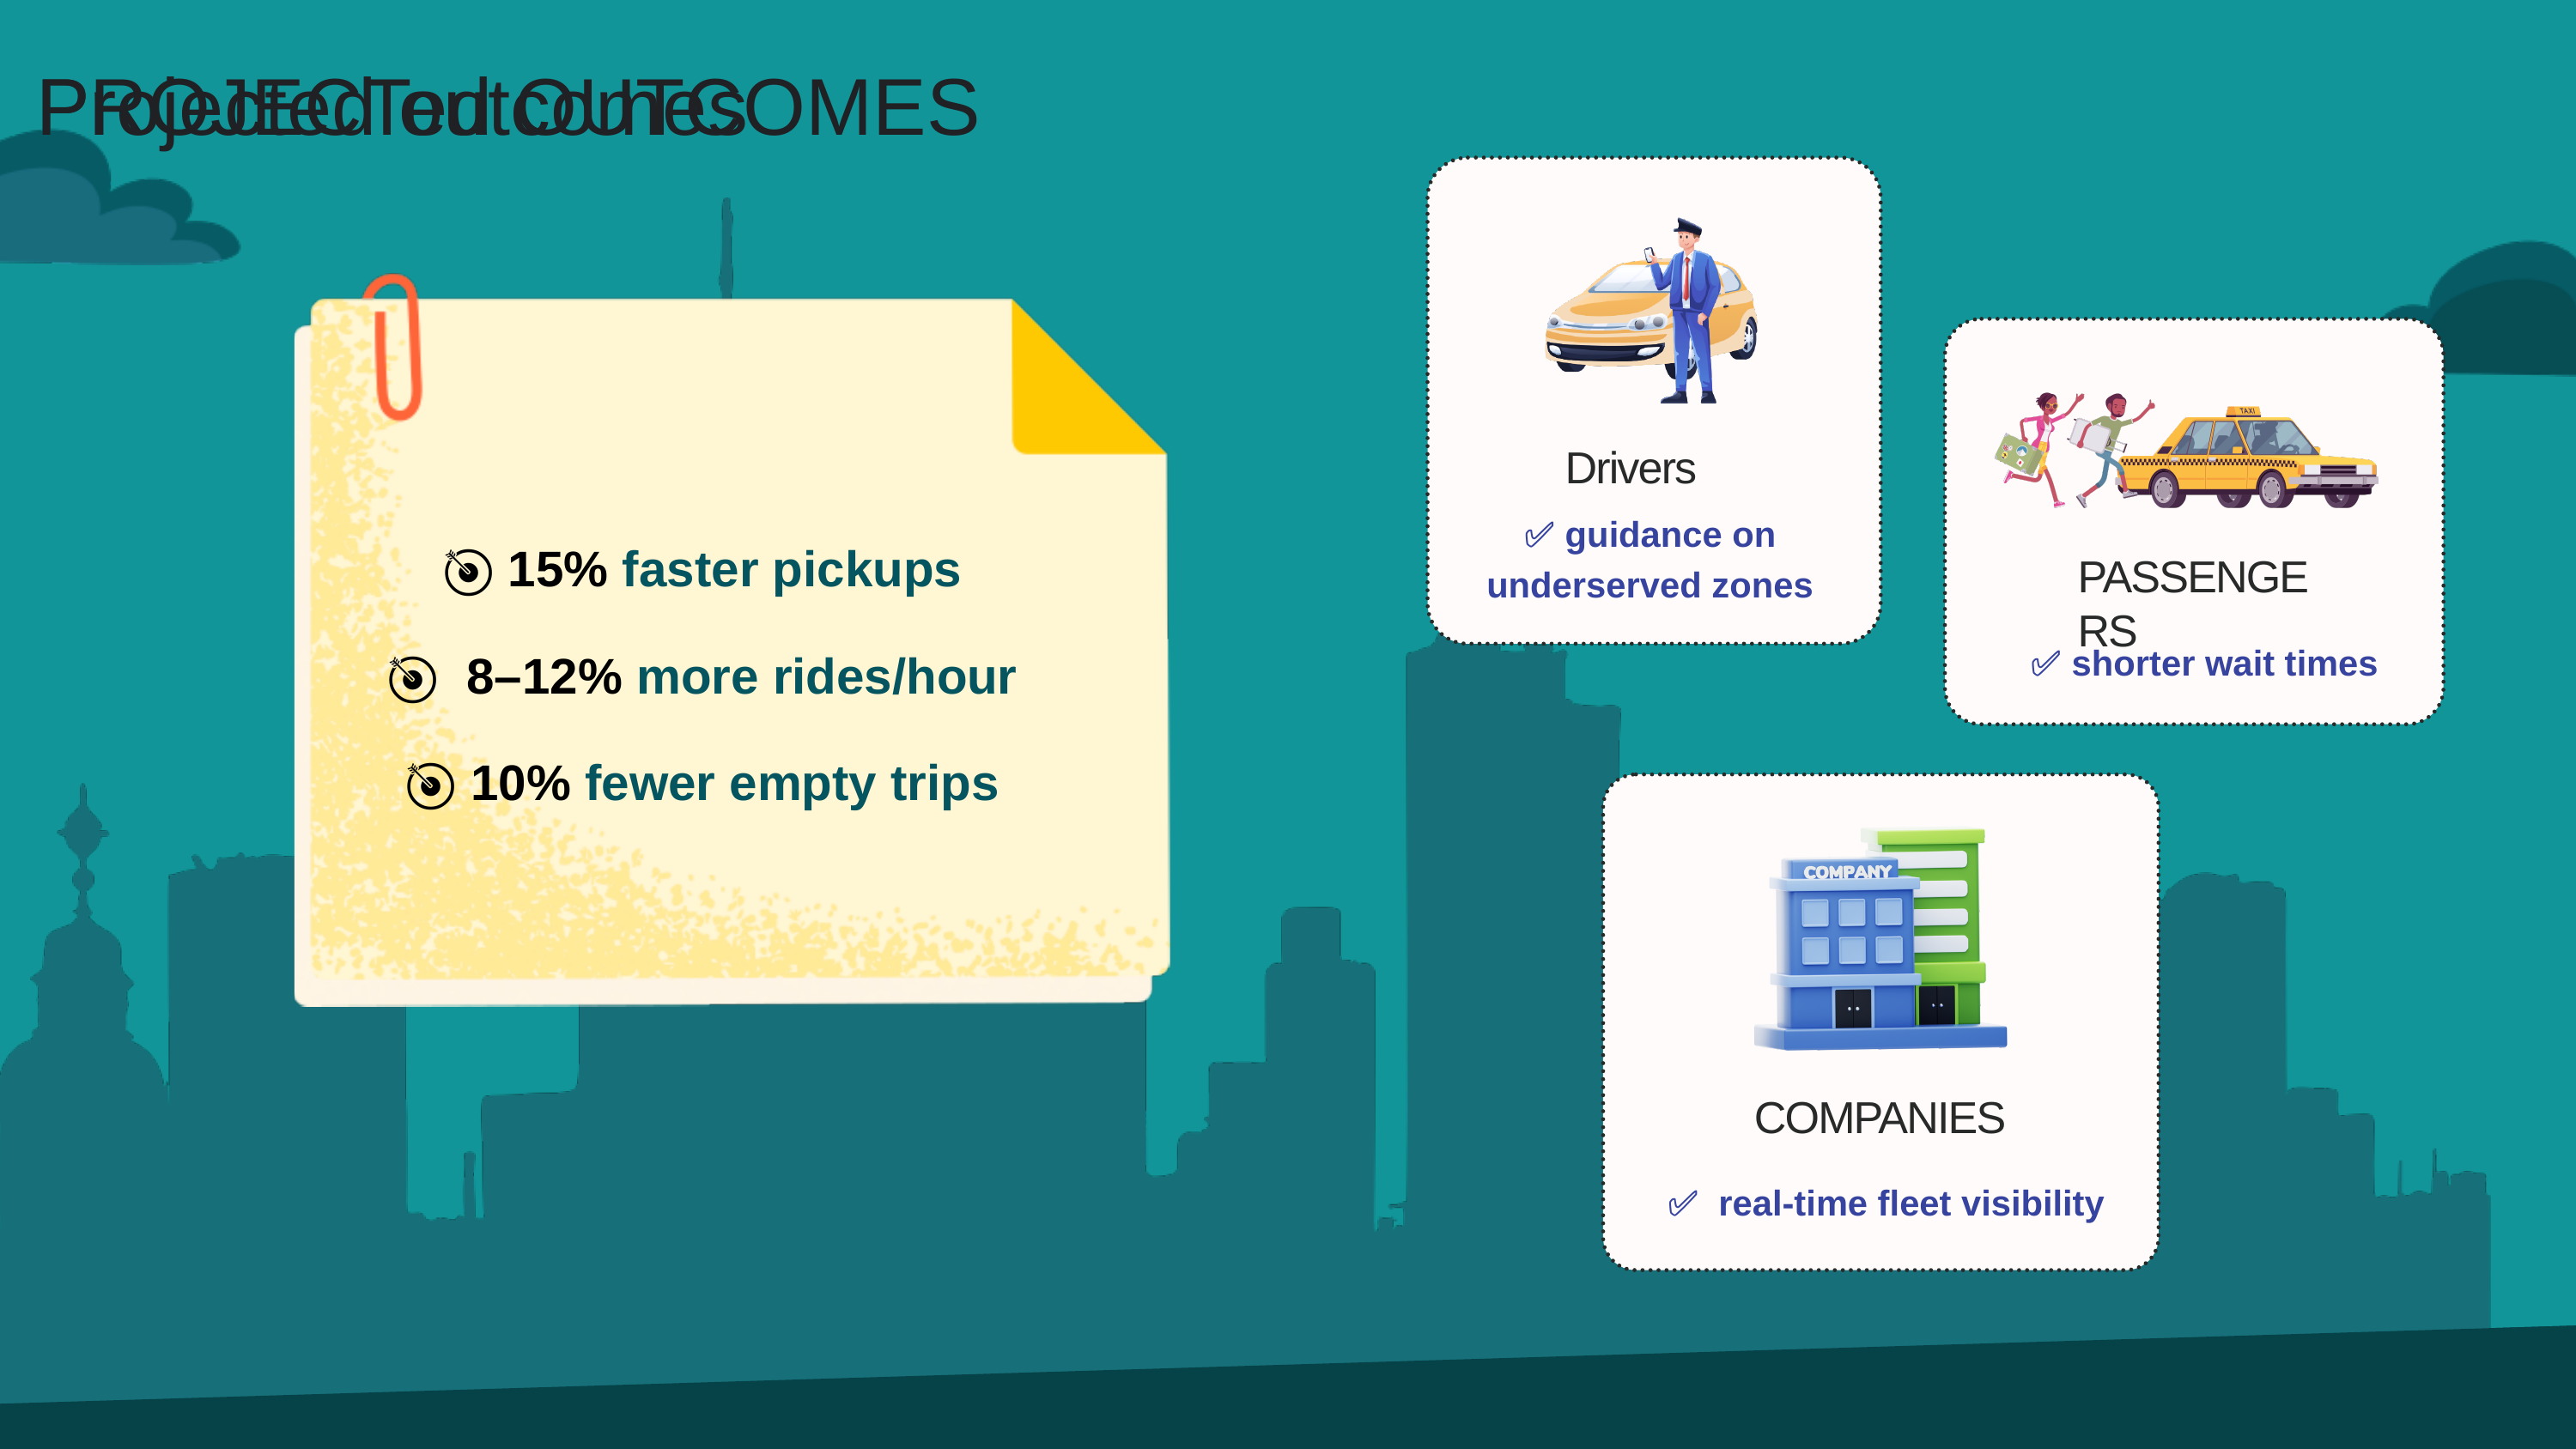

PROJECTed OUTCOMES
 Projected outcomes

Drivers
🎯 15% faster pickups
🎯  8–12% more rides/hour
🎯 10% fewer empty trips
✅ guidance on underserved zones
PASSENGERS
✅ shorter wait times

COMPANIES
✅  real-time fleet visibility